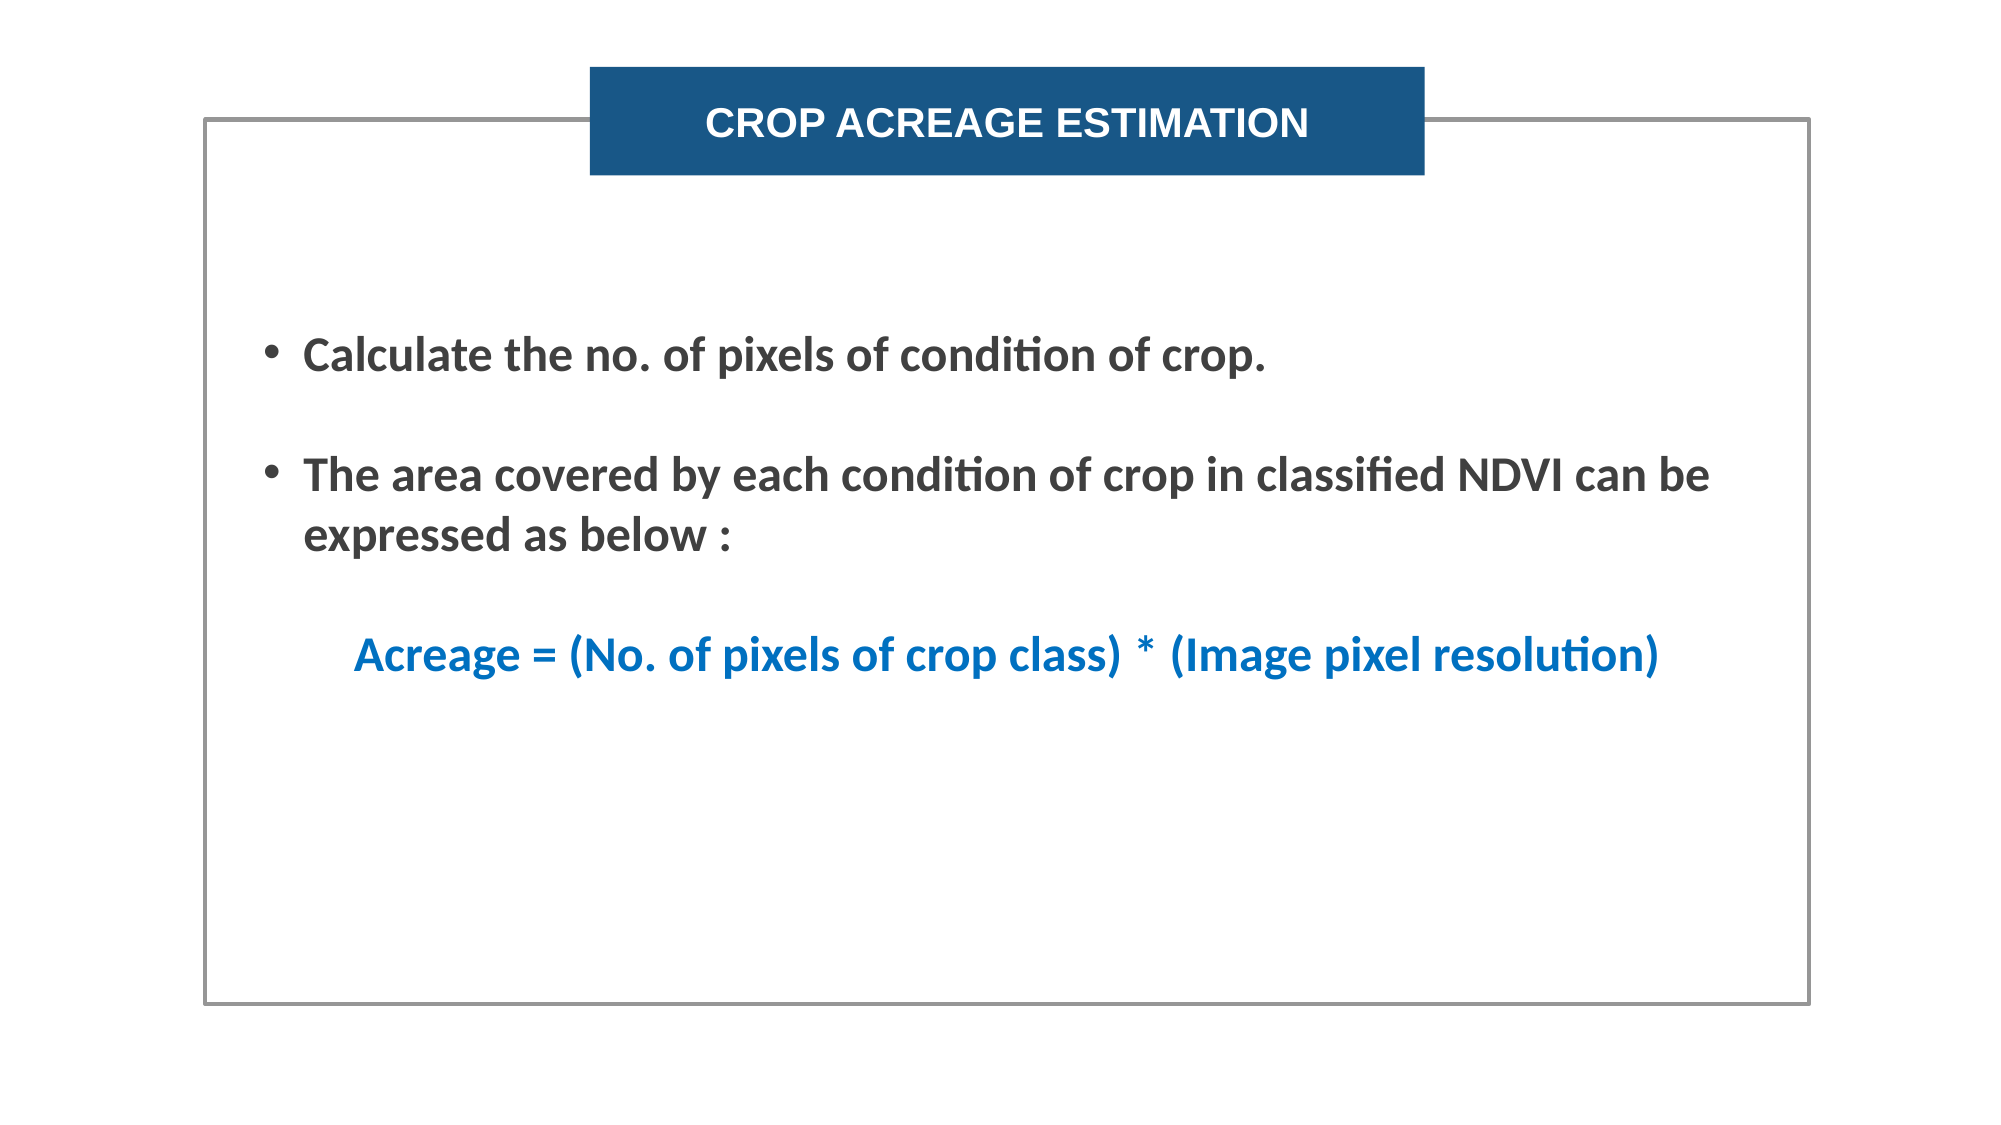

CROP ACREAGE ESTIMATION

Calculate the no. of pixels of condition of crop.

The area covered by each condition of crop in classified NDVI can be
	expressed as below :

Acreage = (No. of pixels of crop class) * (Image pixel resolution)